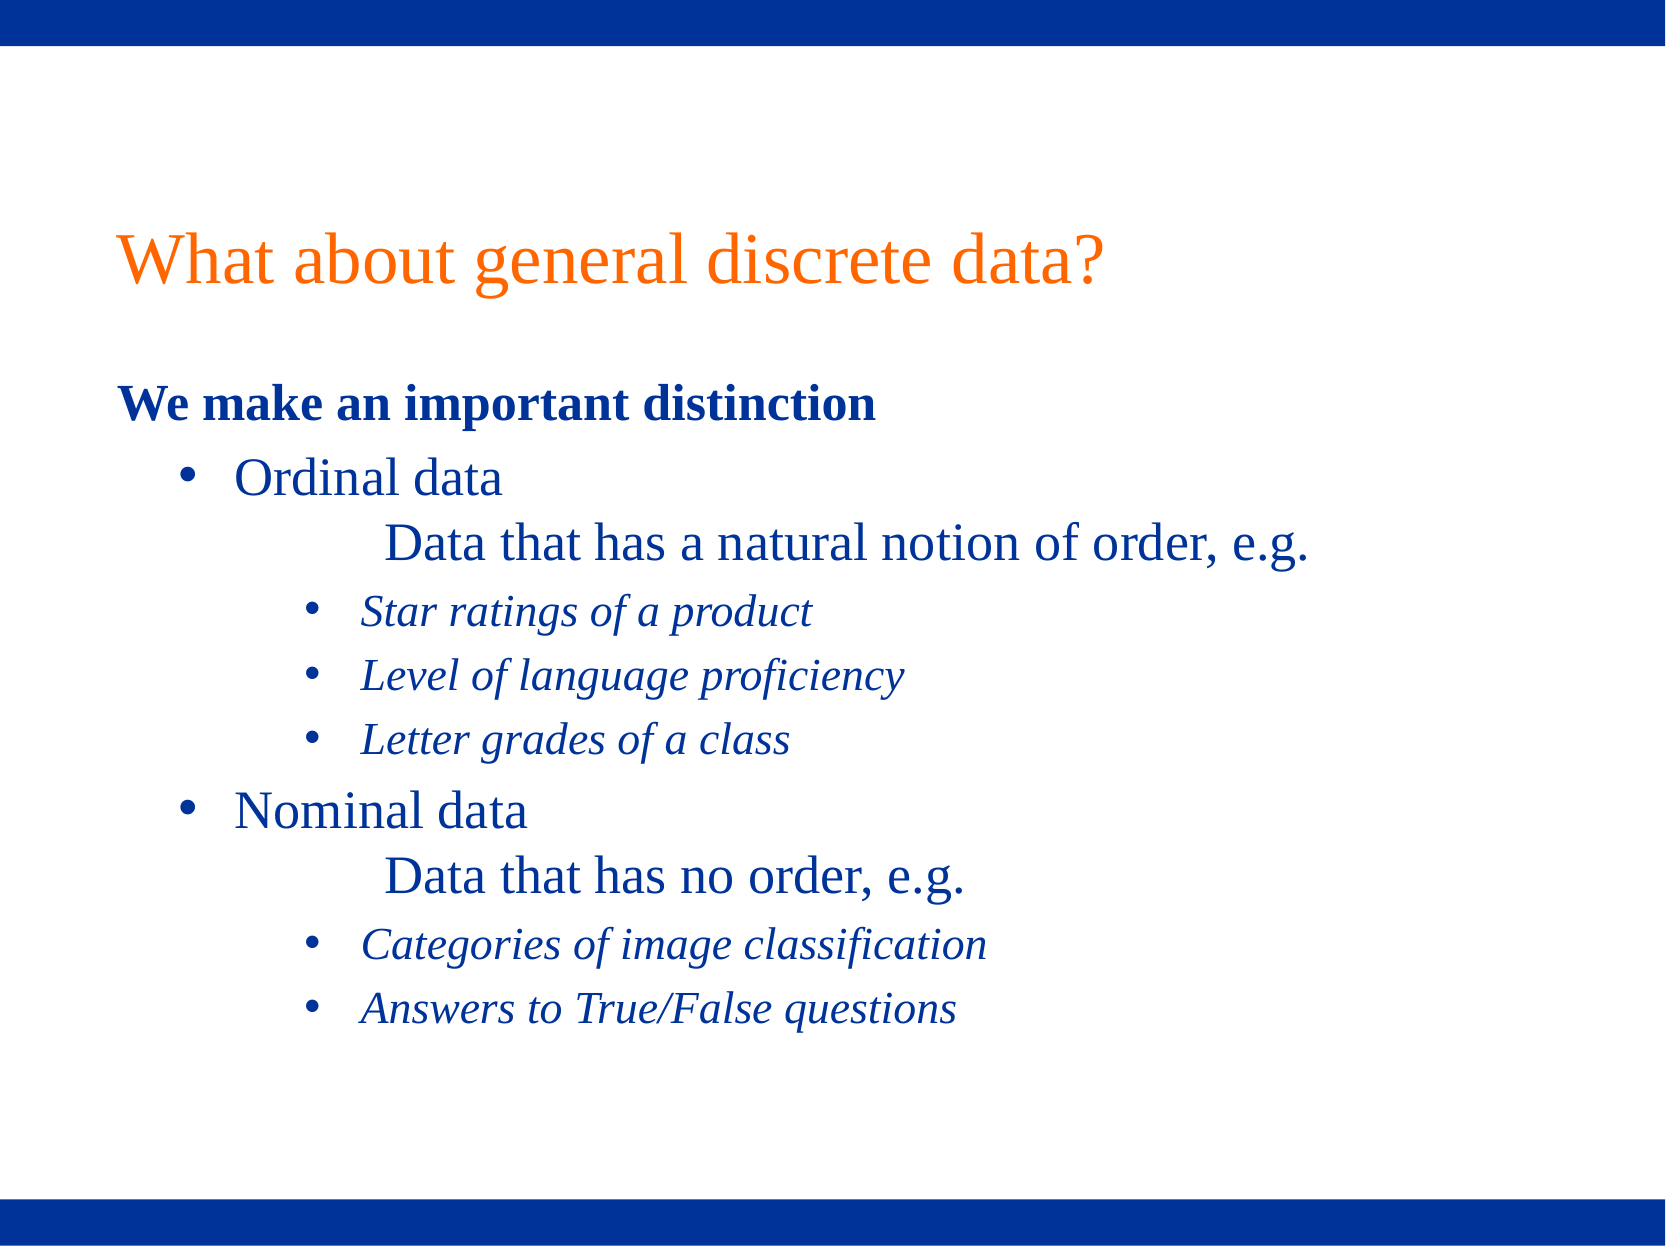

# What about general discrete data?
We make an important distinction
Ordinal data
	Data that has a natural notion of order, e.g.
Star ratings of a product
Level of language proficiency
Letter grades of a class
Nominal data
	Data that has no order, e.g.
Categories of image classification
Answers to True/False questions